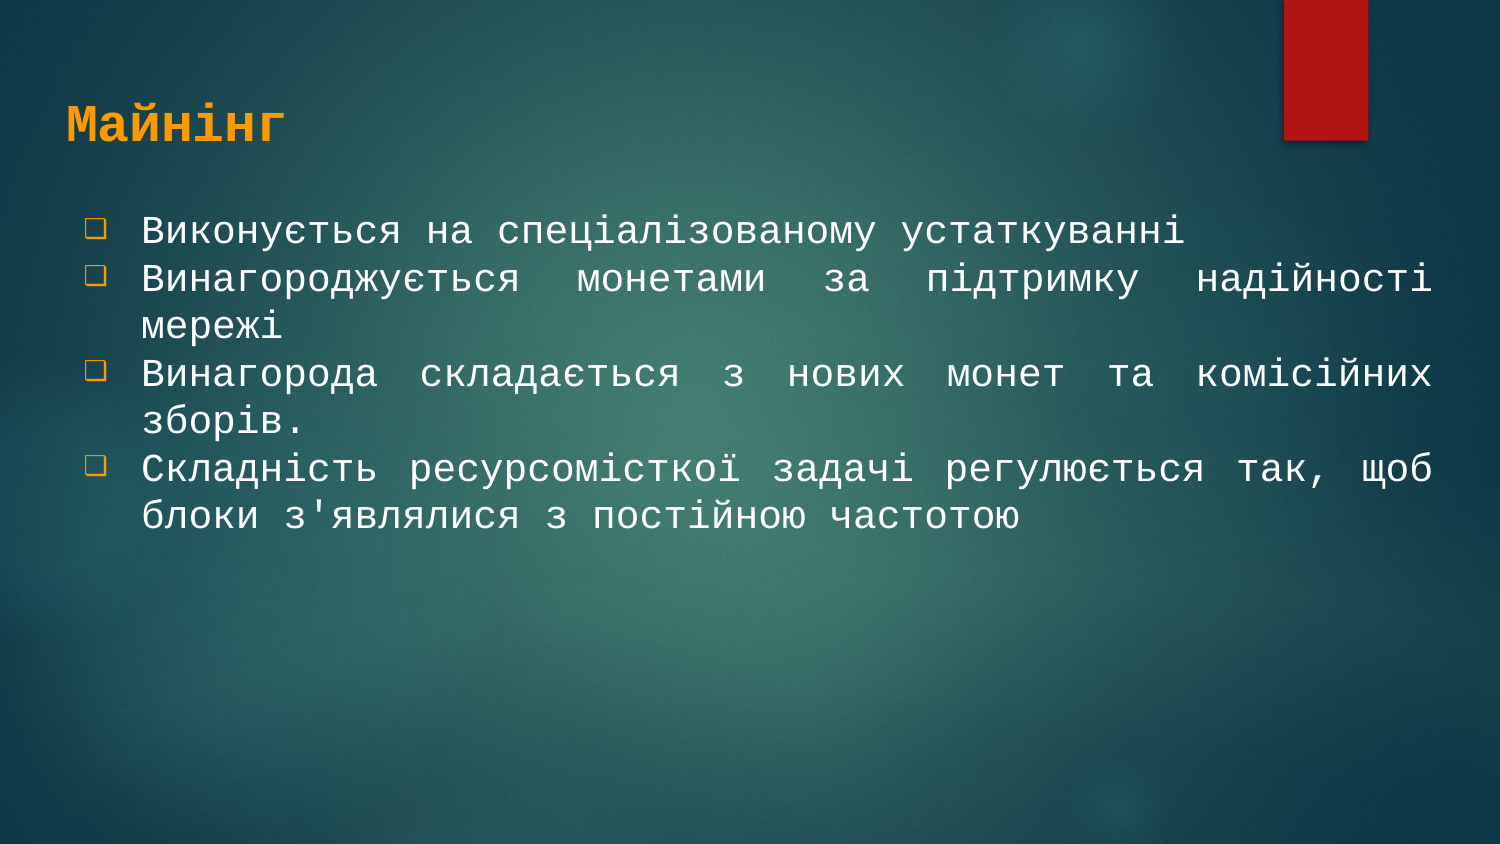

# Майнінг
Виконується на спеціалізованому устаткуванні
Винагороджується монетами за підтримку надійності мережі
Винагорода складається з нових монет та комісійних зборів.
Складність ресурсомісткої задачі регулюється так, щоб блоки з'являлися з постійною частотою